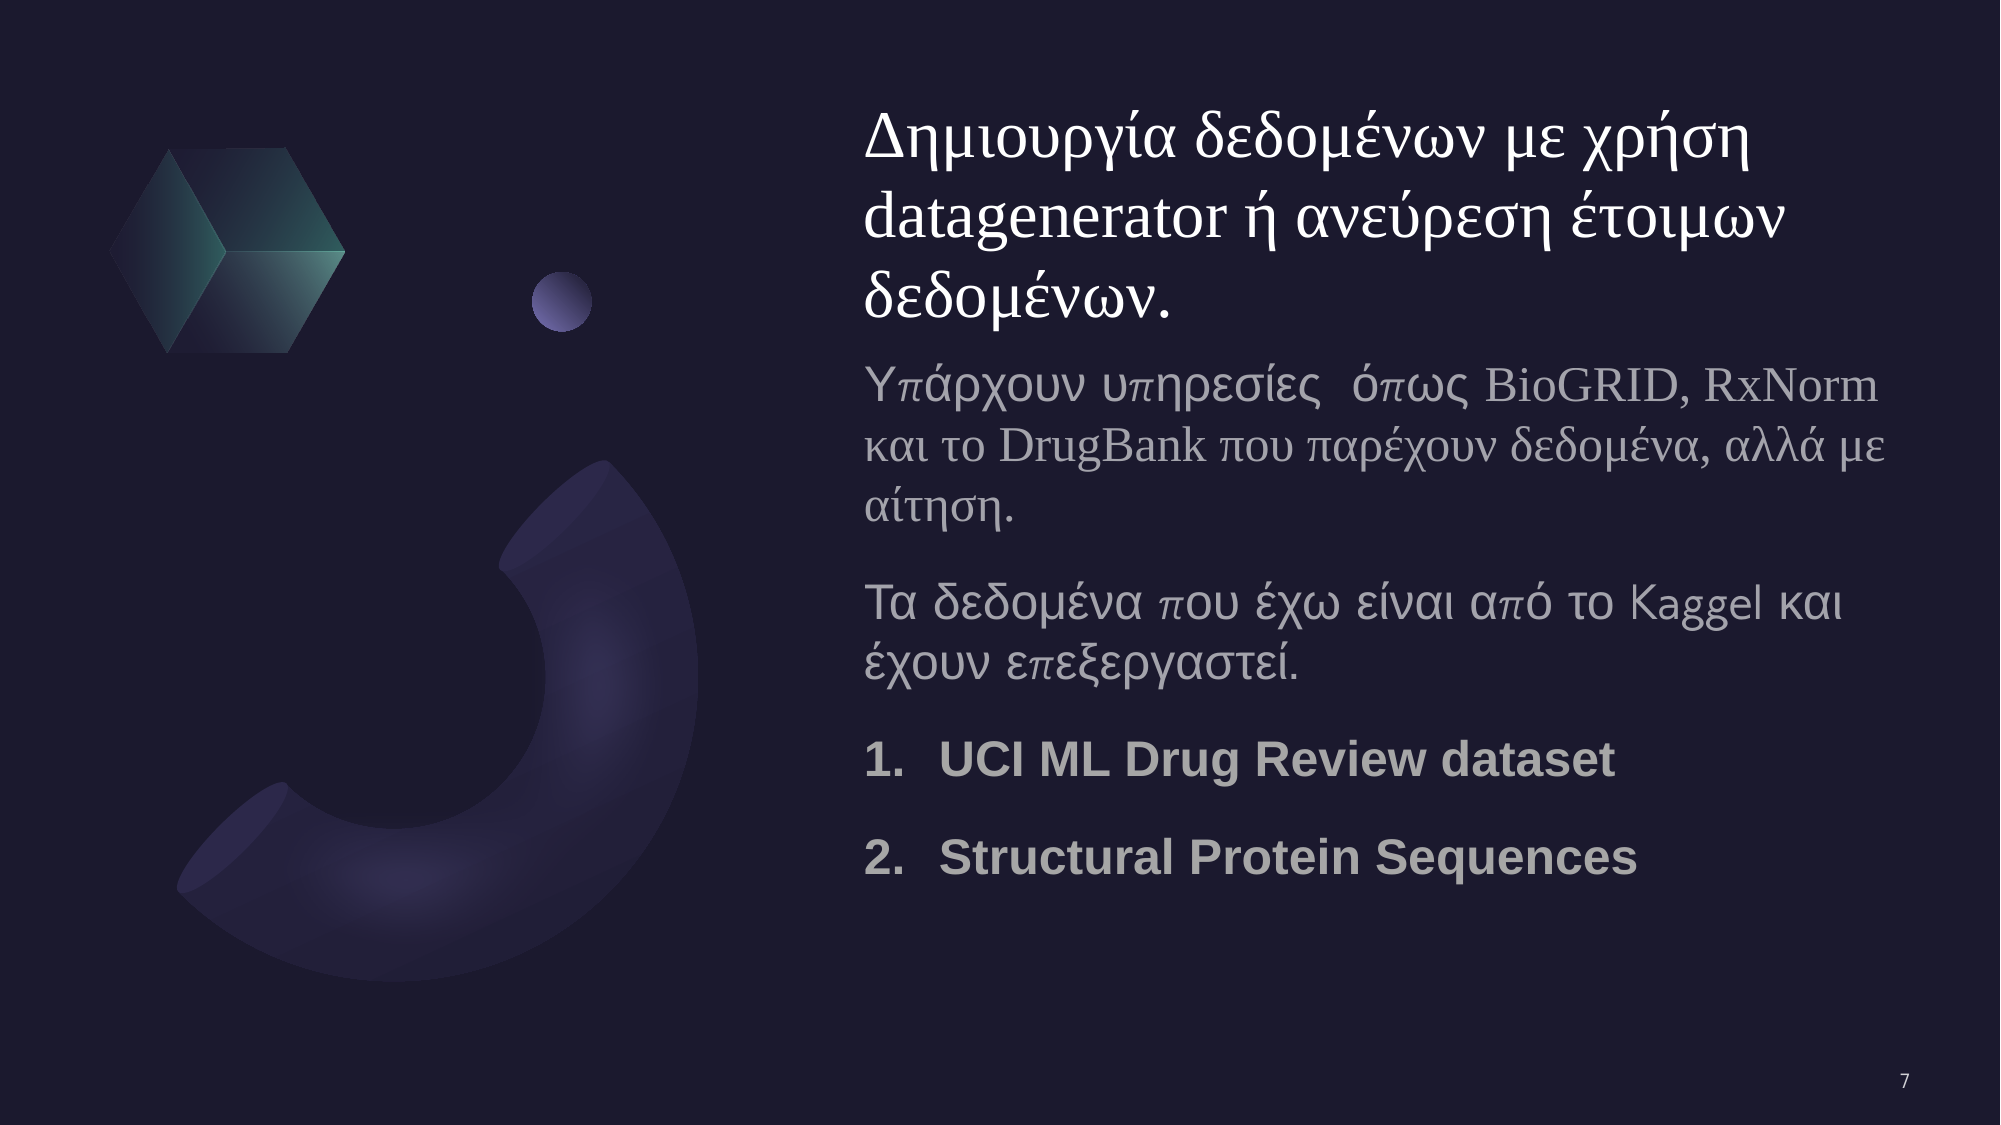

# Δημιουργία δεδομένων με χρήση datagenerator ή ανεύρεση έτοιμων δεδομένων.

Υπάρχουν υπηρεσίες  όπως BioGRID, RxNorm και το DrugBank που παρέχουν δεδομένα, αλλά με αίτηση.
Τα δεδομένα που έχω είναι από το Kaggel και έχουν επεξεργαστεί.
UCI ML Drug Review dataset
Structural Protein Sequences

7